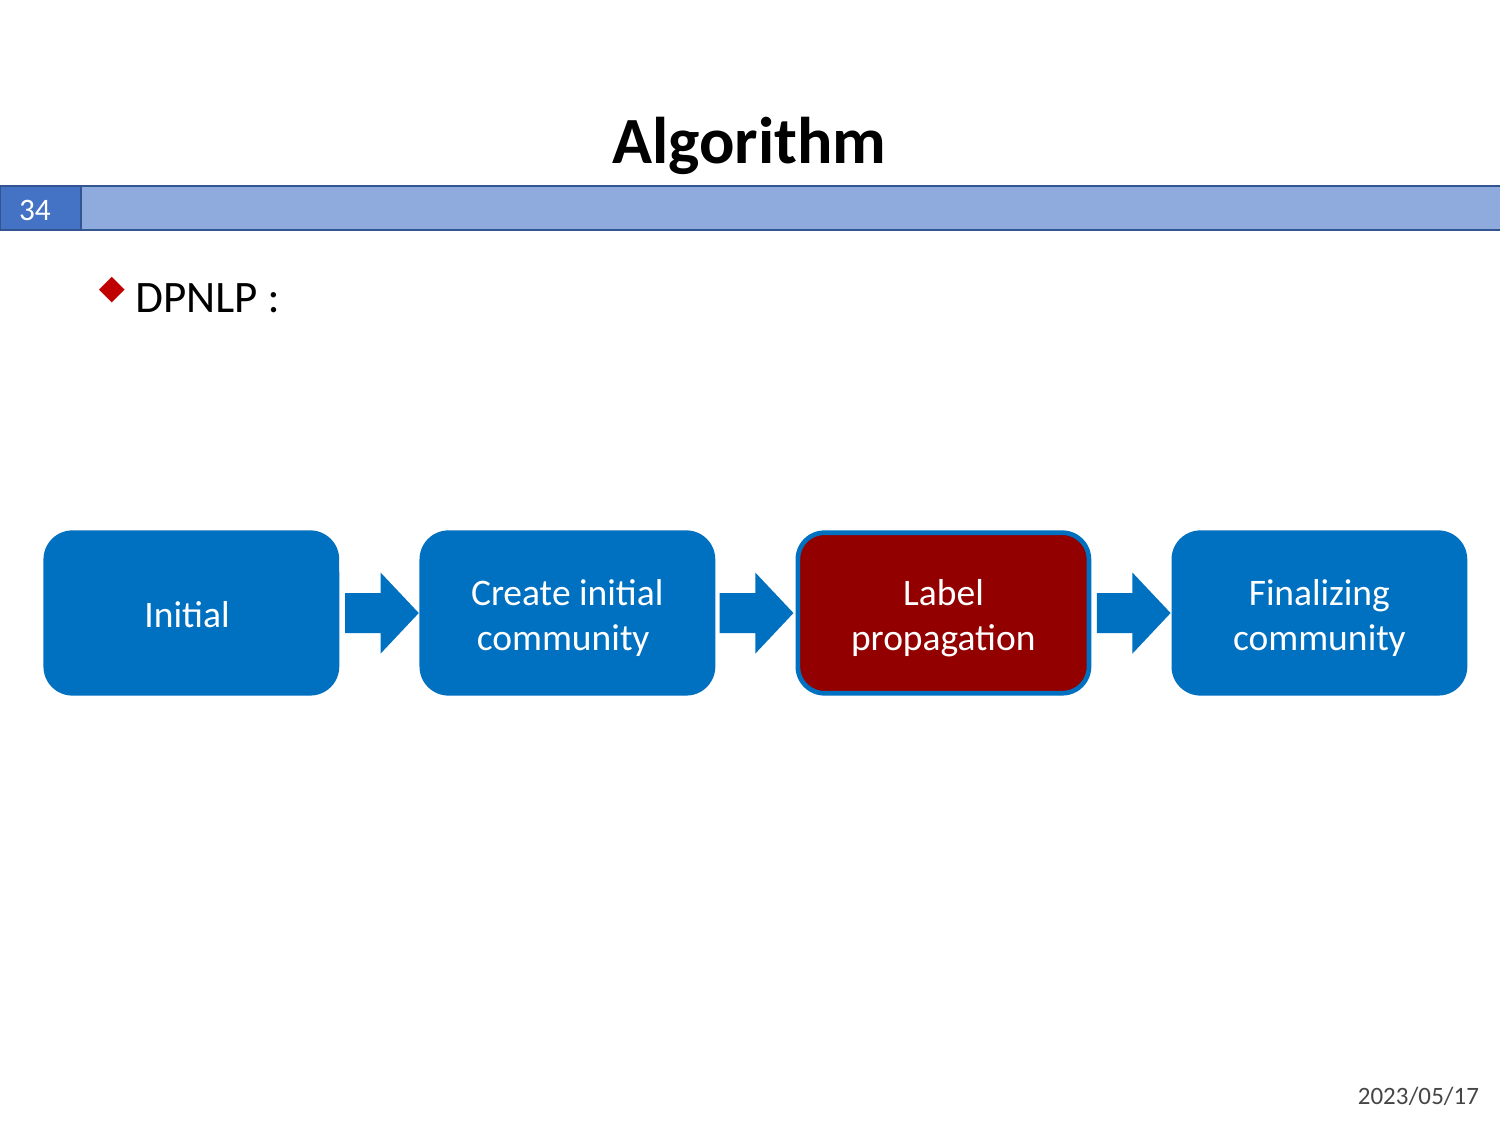

Algorithm
34

DPNLP :

Initial
Create initial community
Label propagation
Finalizing community

2023/05/17